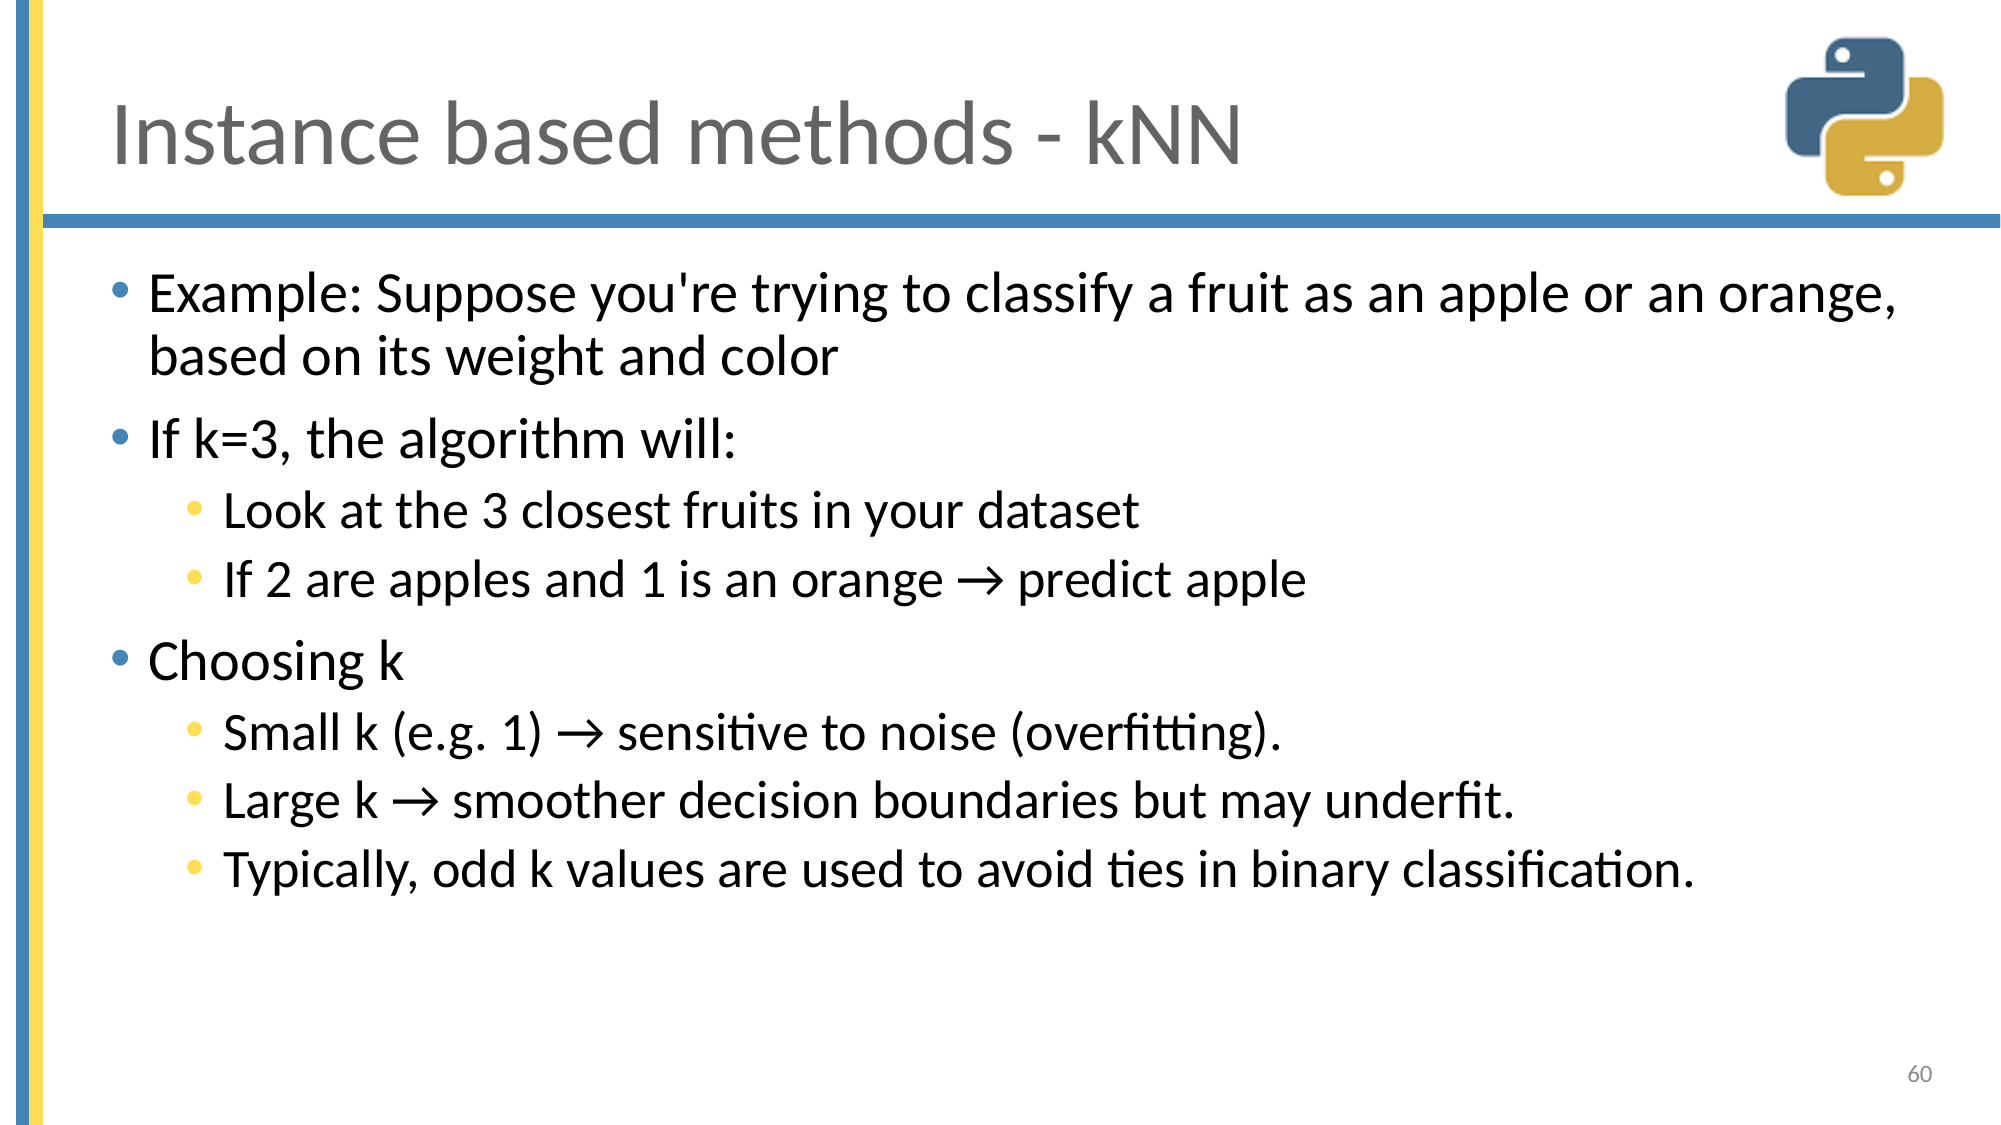

# Instance based methods - kNN
Example: Suppose you're trying to classify a fruit as an apple or an orange, based on its weight and color
If k=3, the algorithm will:
Look at the 3 closest fruits in your dataset
If 2 are apples and 1 is an orange → predict apple
Choosing k
Small k (e.g. 1) → sensitive to noise (overfitting).
Large k → smoother decision boundaries but may underfit.
Typically, odd k values are used to avoid ties in binary classification.
60